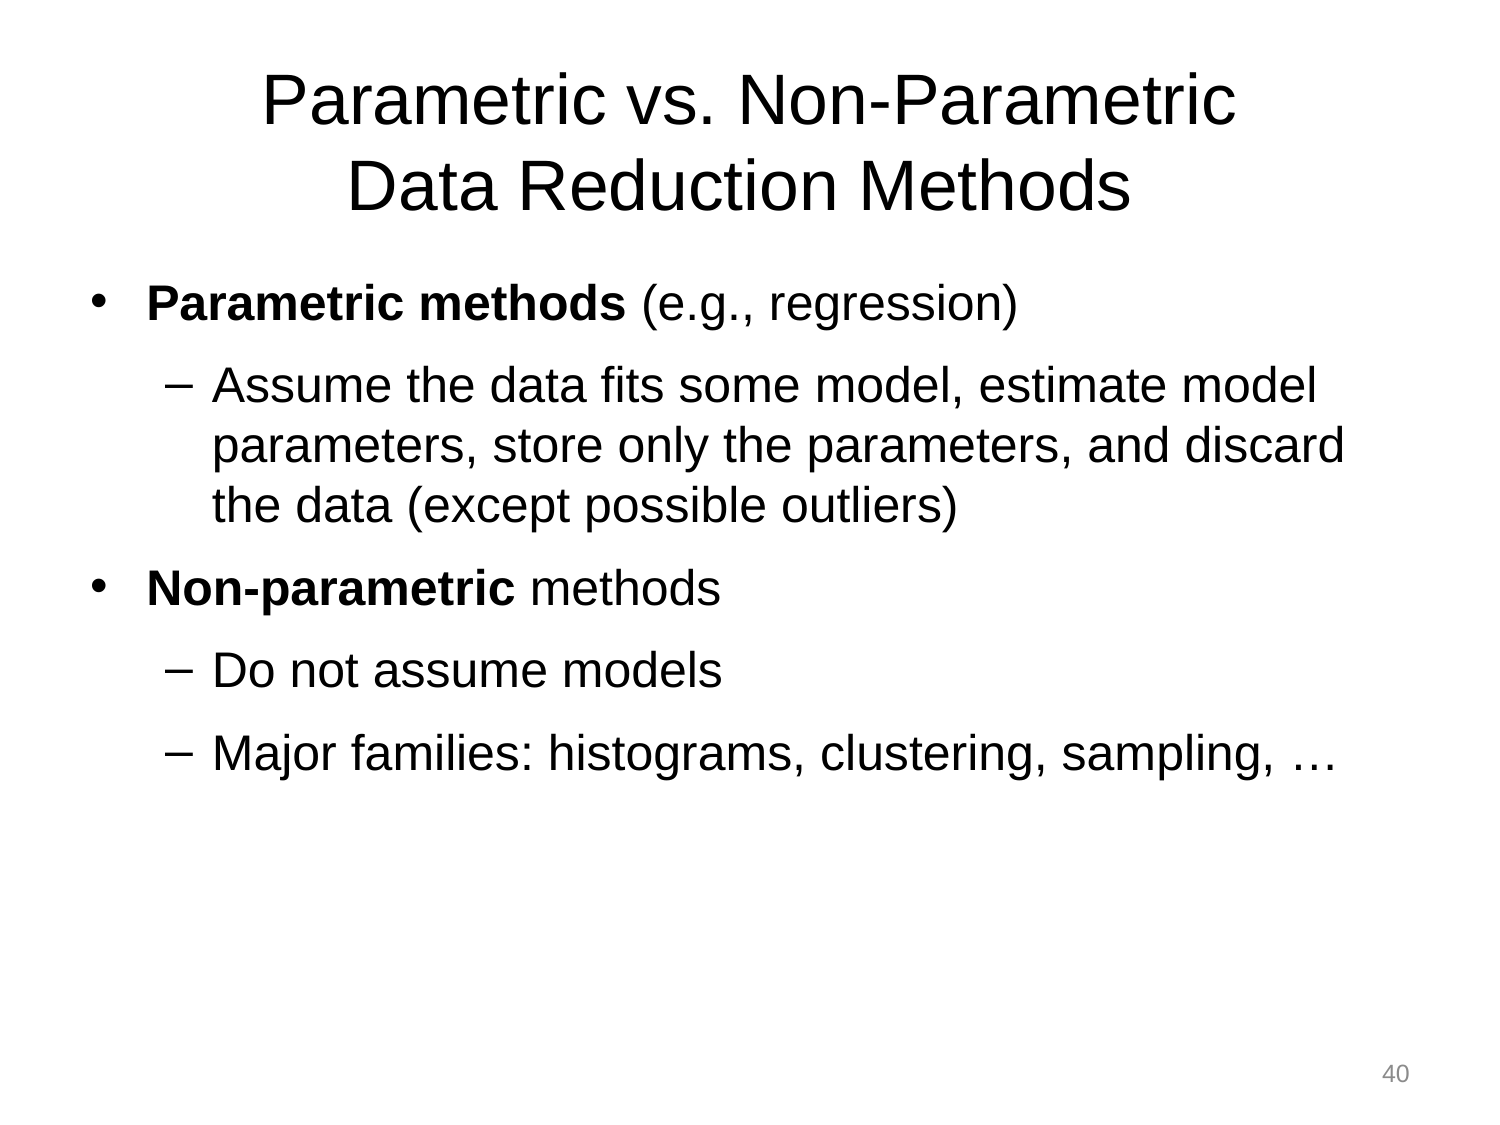

# Parametric vs. Non-Parametric Data Reduction Methods
Parametric methods (e.g., regression)
Assume the data fits some model, estimate model parameters, store only the parameters, and discard the data (except possible outliers)
Non-parametric methods
Do not assume models
Major families: histograms, clustering, sampling, …
40